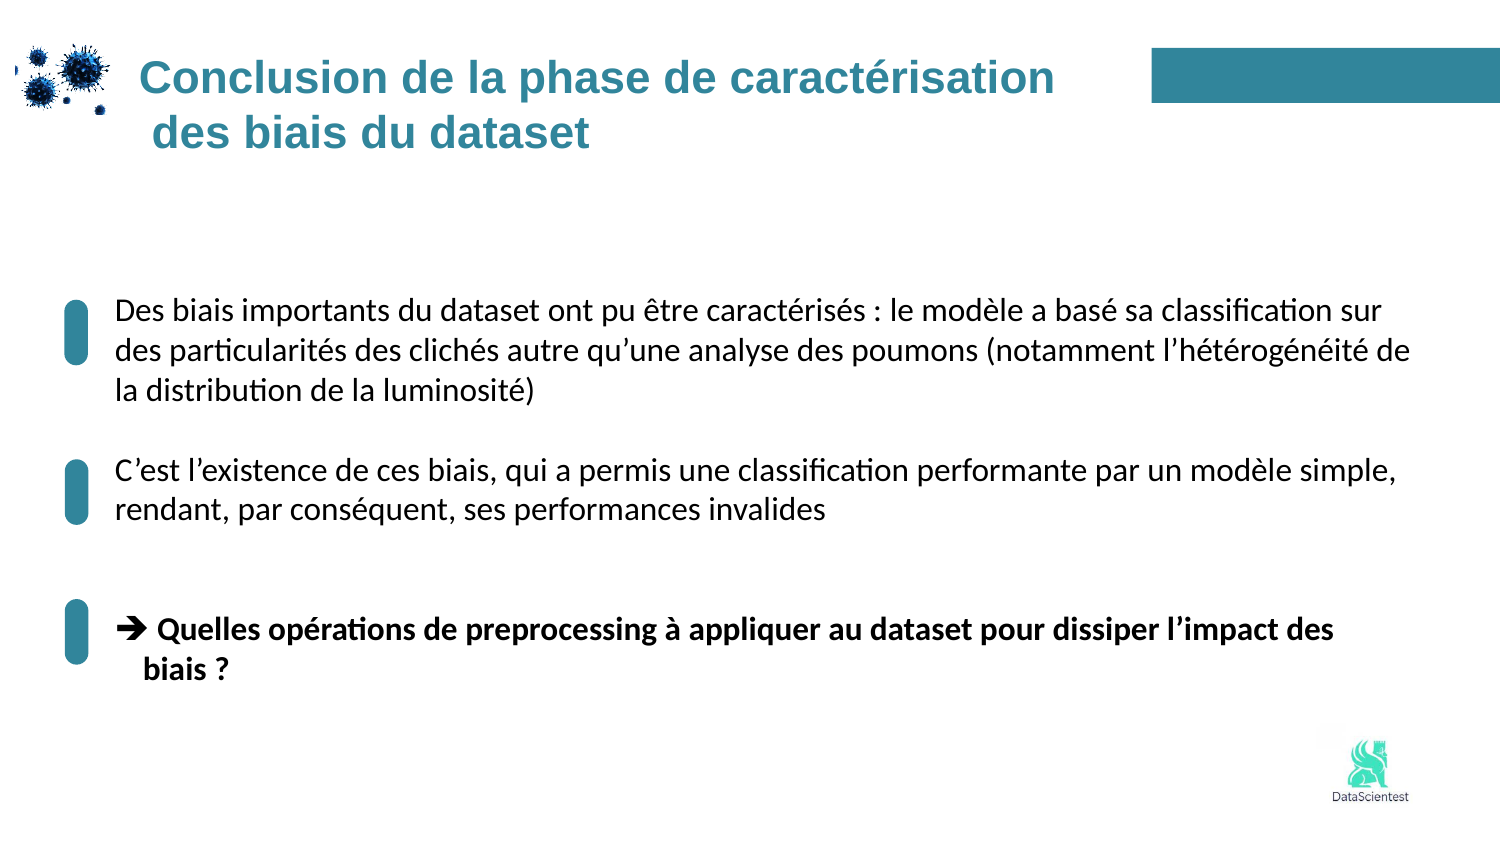

Conclusion de la phase de caractérisation
 des biais du dataset
Des biais importants du dataset ont pu être caractérisés : le modèle a basé sa classification sur des particularités des clichés autre qu’une analyse des poumons (notamment l’hétérogénéité de la distribution de la luminosité)

C’est l’existence de ces biais, qui a permis une classification performante par un modèle simple, rendant, par conséquent, ses performances invalides

🡺 Quelles opérations de preprocessing à appliquer au dataset pour dissiper l’impact des
biais ?